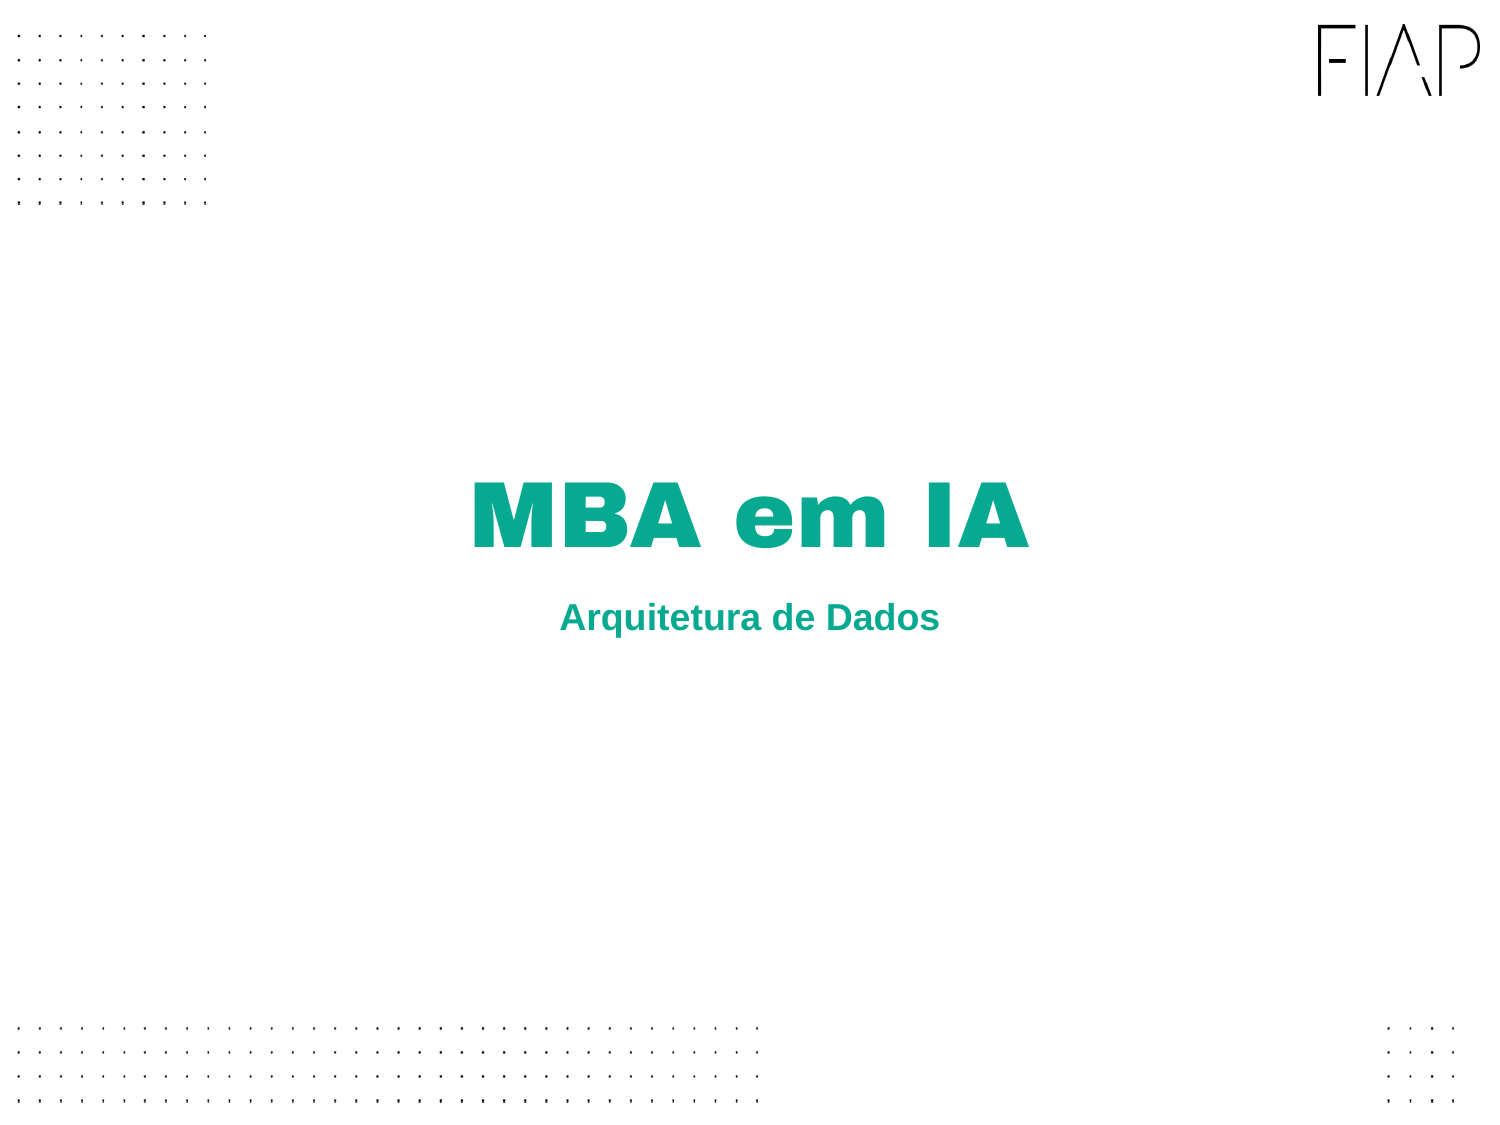

# MBA em IA
Arquitetura de Dados